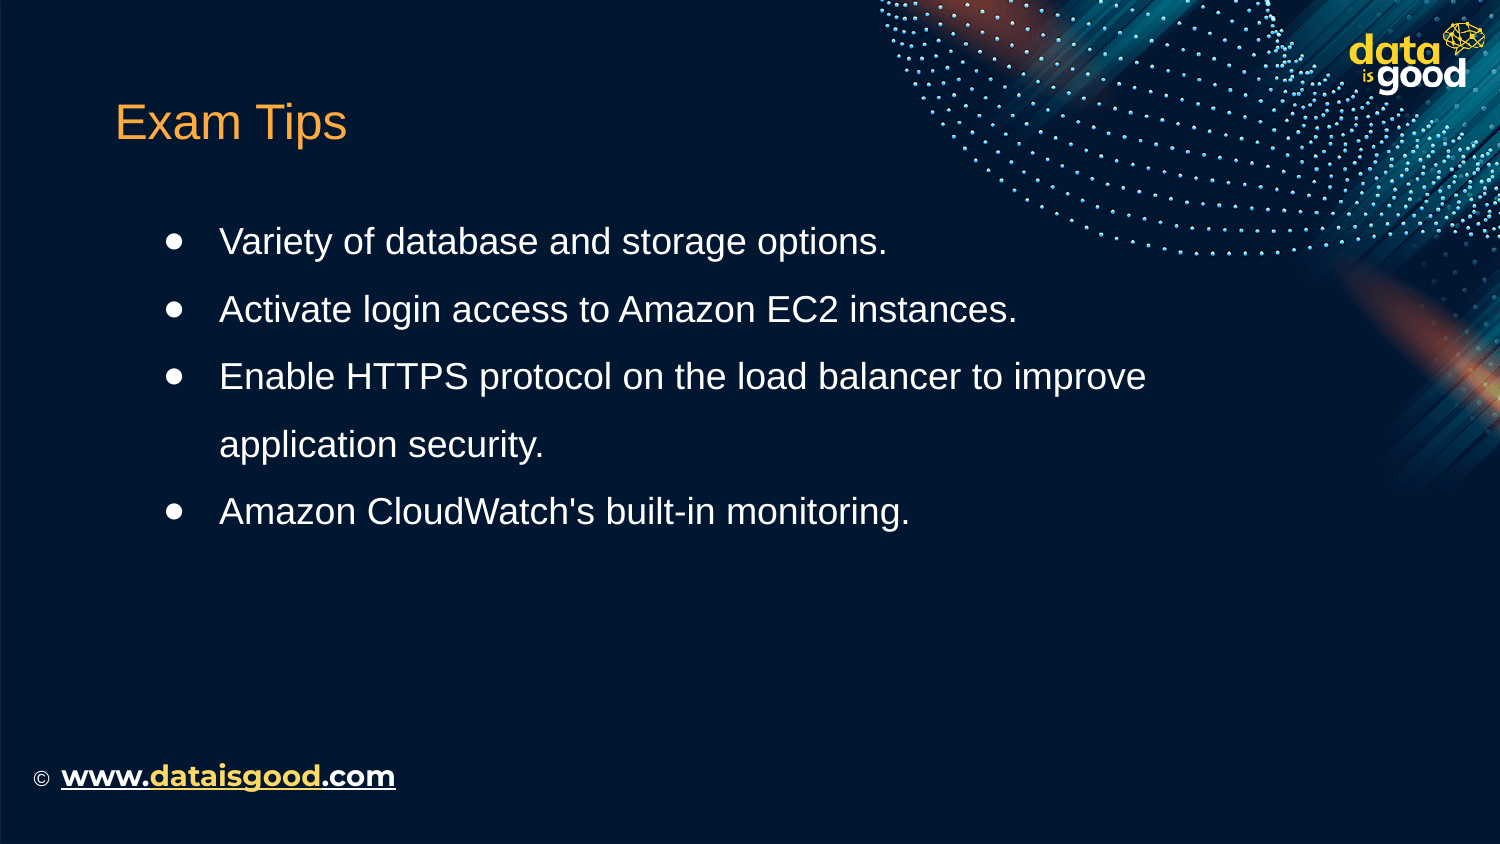

# Exam Tips
Variety of database and storage options.
Activate login access to Amazon EC2 instances.
Enable HTTPS protocol on the load balancer to improve application security.
Amazon CloudWatch's built-in monitoring.